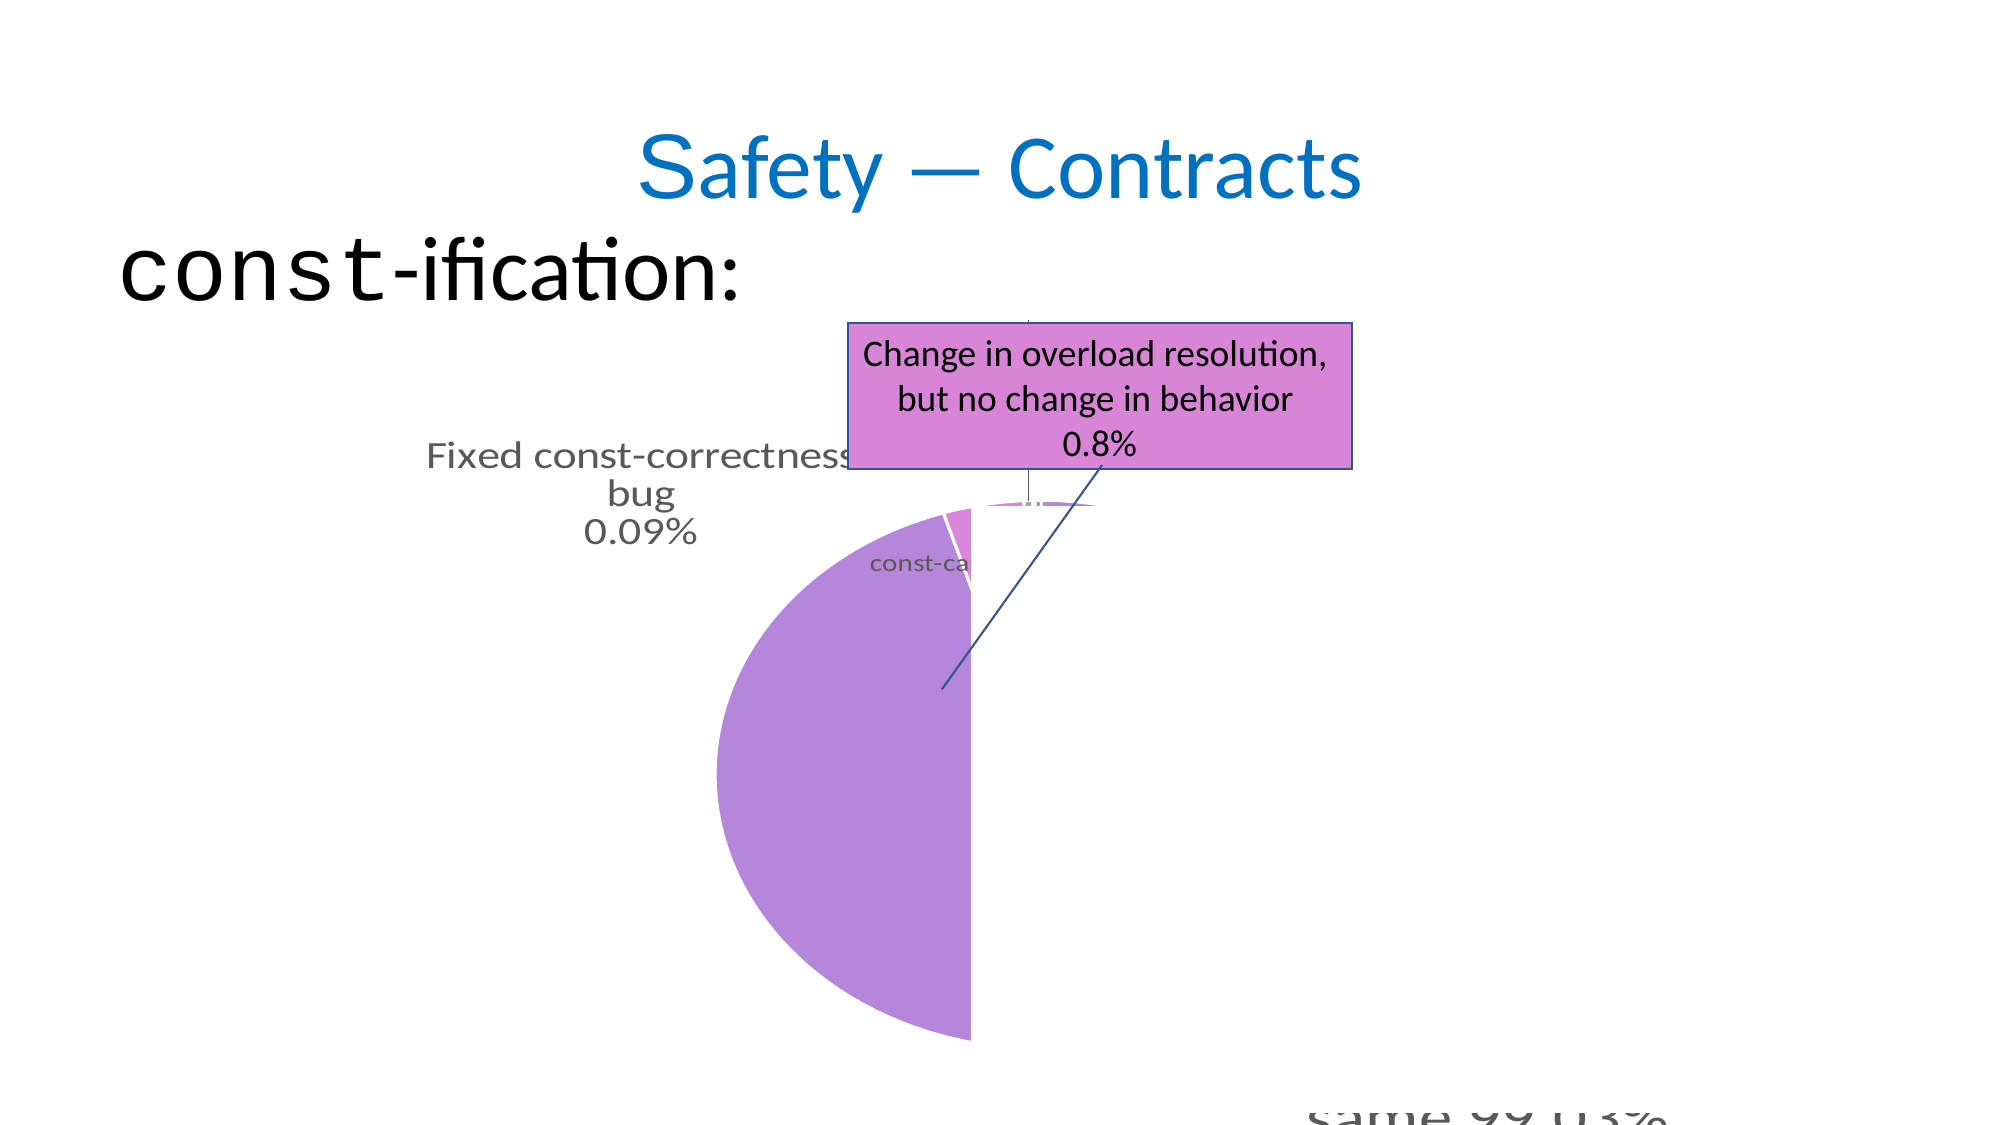

# Safety — Contracts
const-ification:

[unsupported chart]

Change in overload resolution,
but no change in behavior
0.8%

120